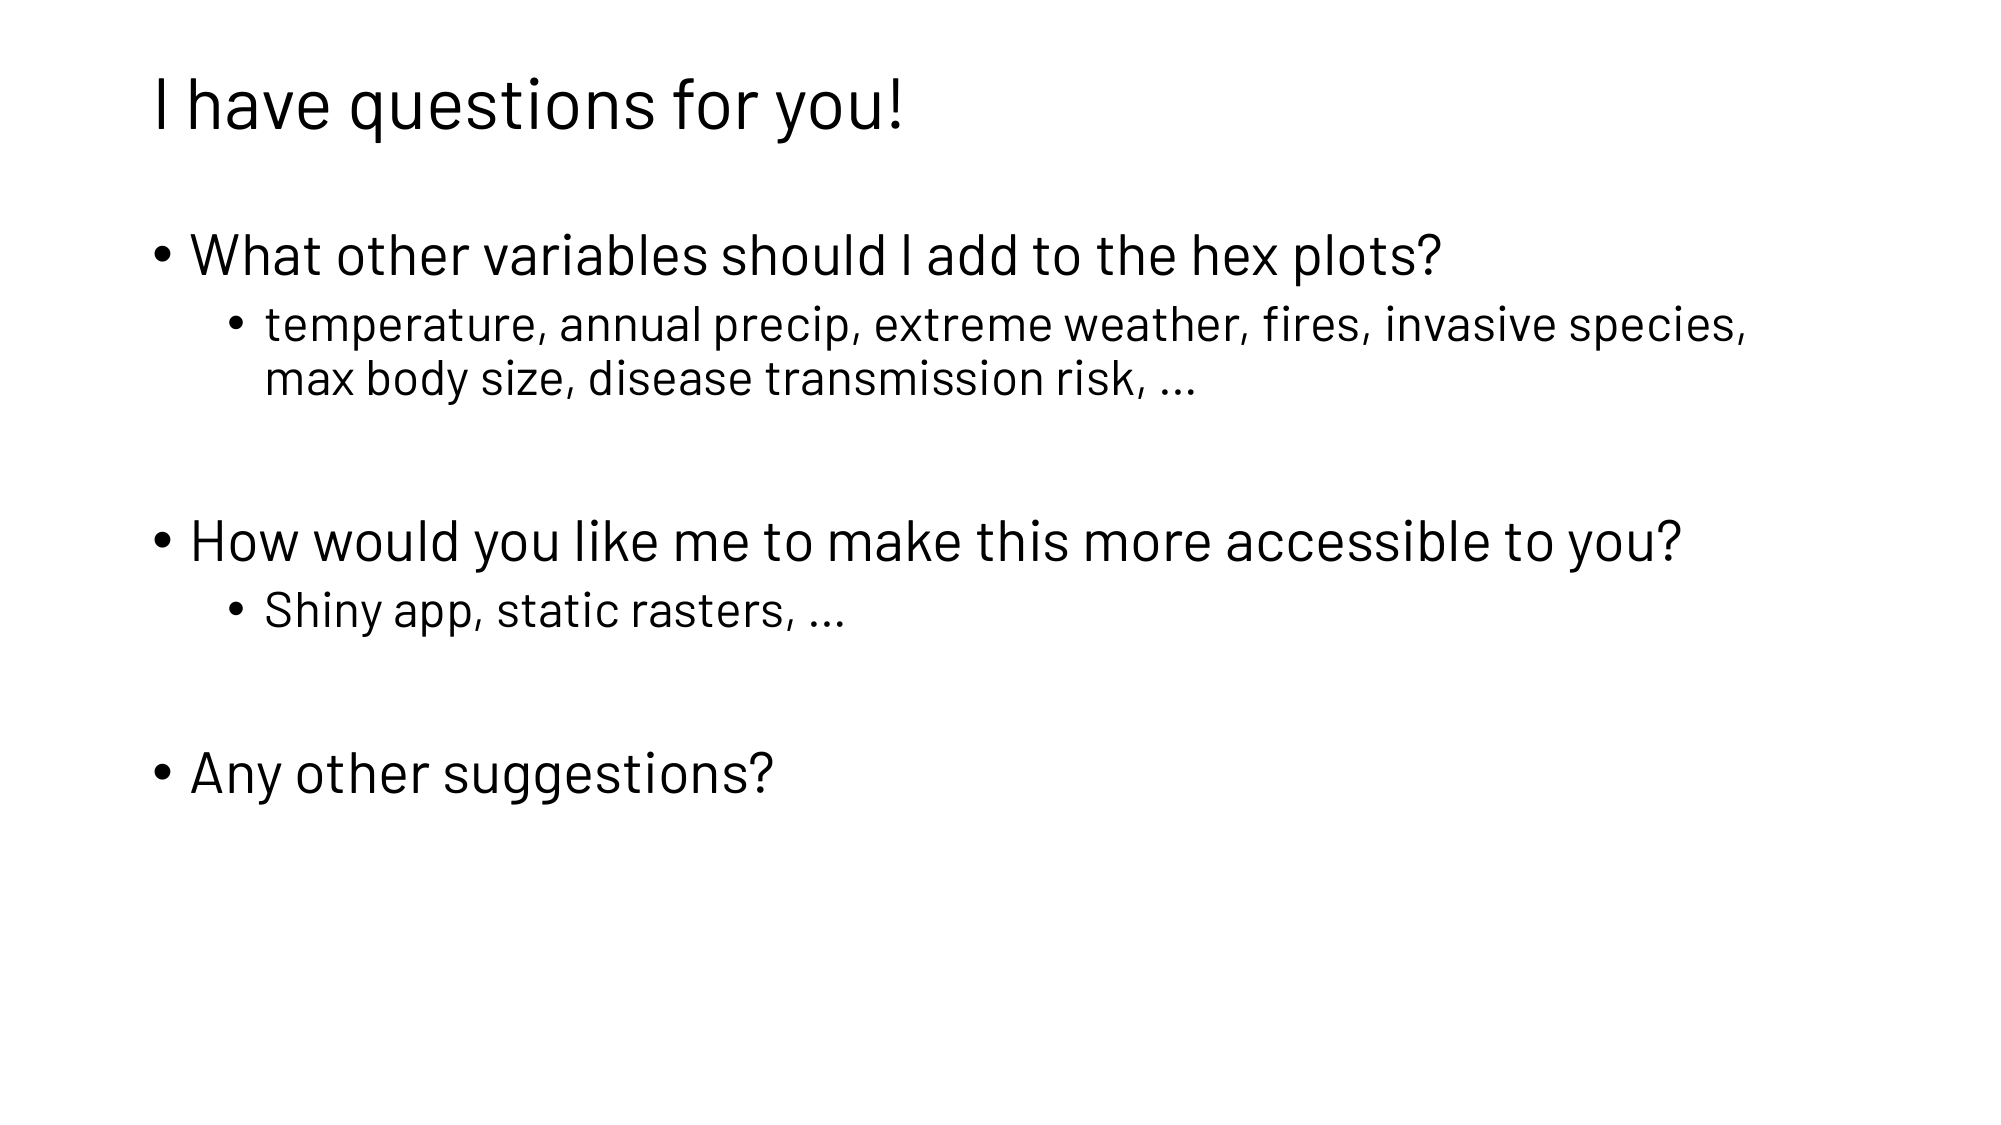

# I have questions for you!
What other variables should I add to the hex plots?
temperature, annual precip, extreme weather, fires, invasive species, max body size, disease transmission risk, …

How would you like me to make this more accessible to you?
Shiny app, static rasters, …

Any other suggestions?